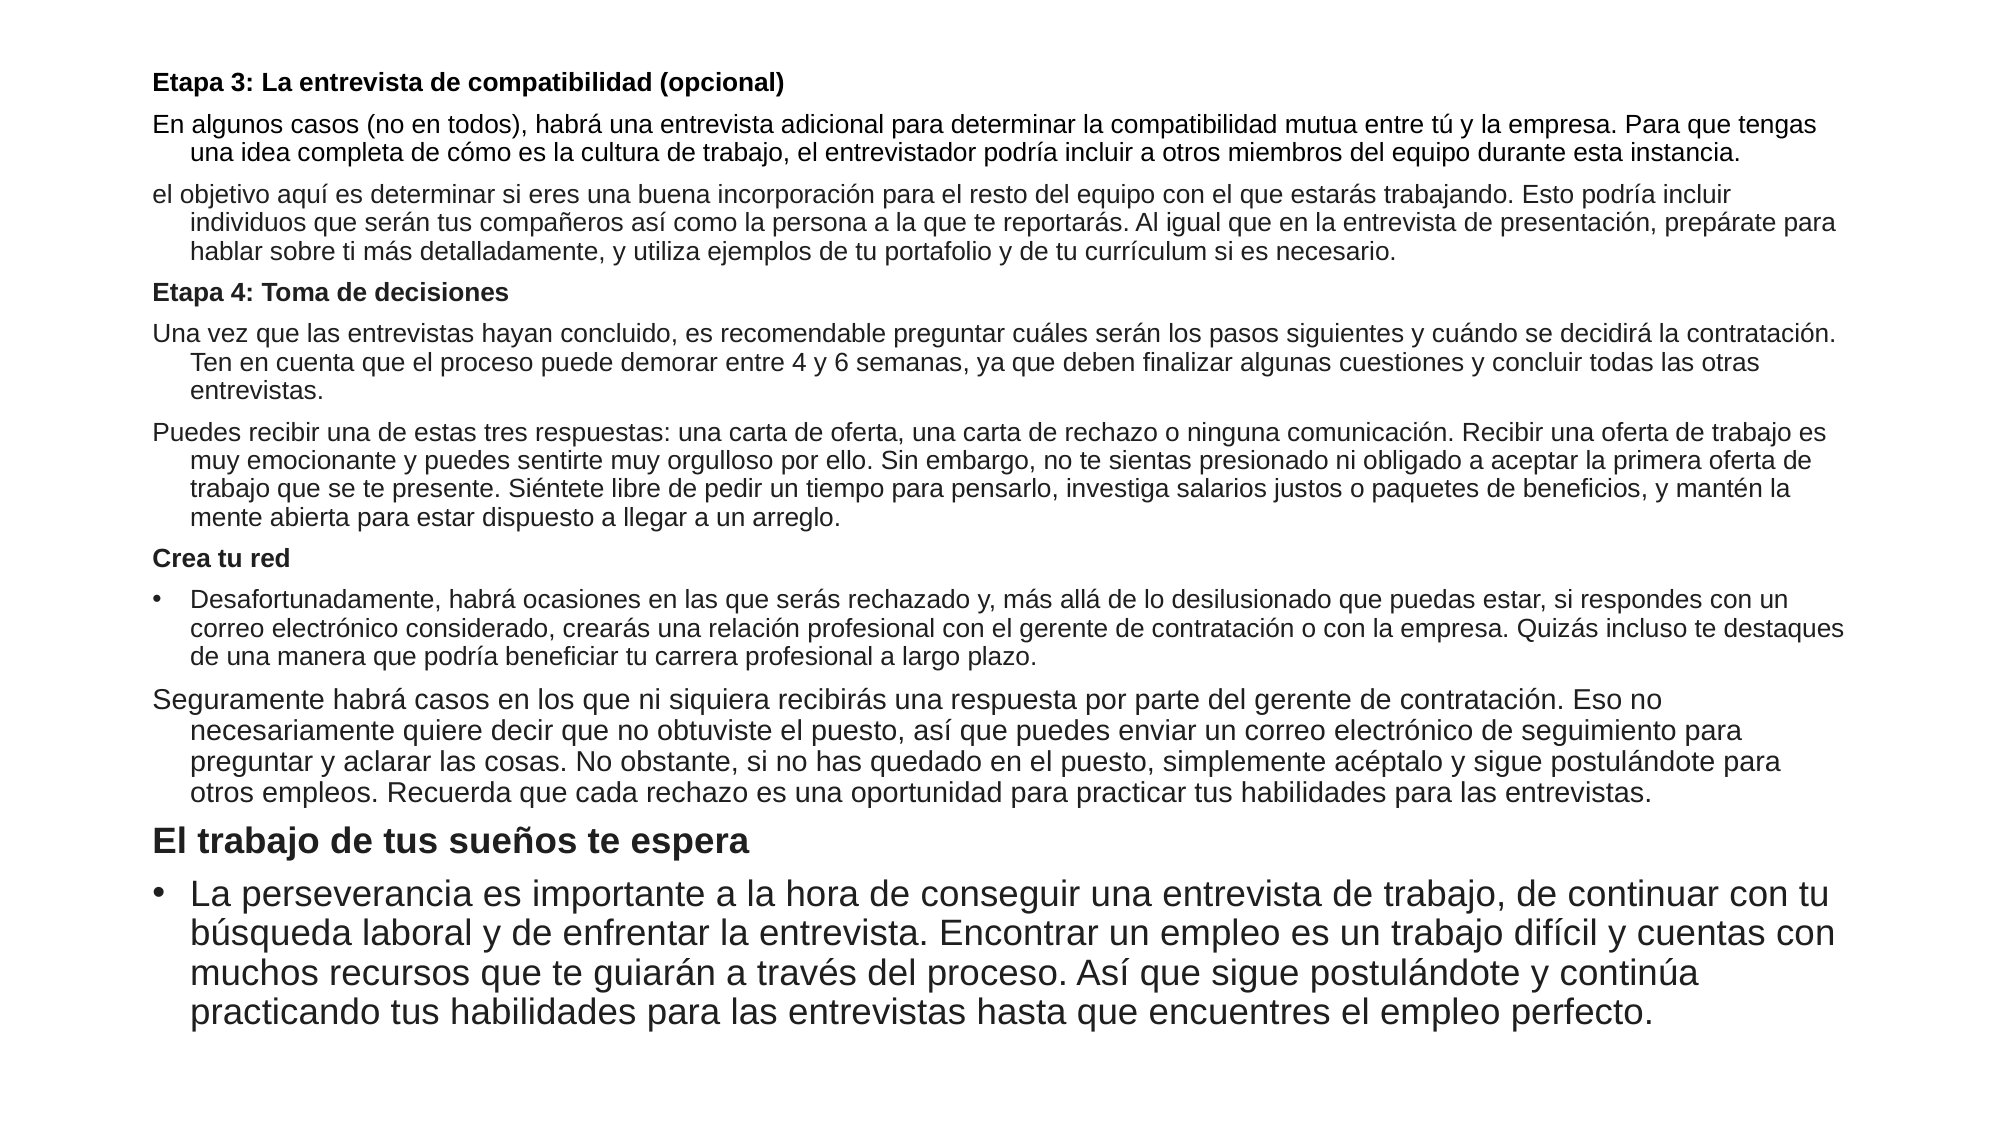

Etapa 3: La entrevista de compatibilidad (opcional)
En algunos casos (no en todos), habrá una entrevista adicional para determinar la compatibilidad mutua entre tú y la empresa. Para que tengas una idea completa de cómo es la cultura de trabajo, el entrevistador podría incluir a otros miembros del equipo durante esta instancia.
el objetivo aquí es determinar si eres una buena incorporación para el resto del equipo con el que estarás trabajando. Esto podría incluir individuos que serán tus compañeros así como la persona a la que te reportarás. Al igual que en la entrevista de presentación, prepárate para hablar sobre ti más detalladamente, y utiliza ejemplos de tu portafolio y de tu currículum si es necesario.
Etapa 4: Toma de decisiones
Una vez que las entrevistas hayan concluido, es recomendable preguntar cuáles serán los pasos siguientes y cuándo se decidirá la contratación. Ten en cuenta que el proceso puede demorar entre 4 y 6 semanas, ya que deben finalizar algunas cuestiones y concluir todas las otras entrevistas.
Puedes recibir una de estas tres respuestas: una carta de oferta, una carta de rechazo o ninguna comunicación. Recibir una oferta de trabajo es muy emocionante y puedes sentirte muy orgulloso por ello. Sin embargo, no te sientas presionado ni obligado a aceptar la primera oferta de trabajo que se te presente. Siéntete libre de pedir un tiempo para pensarlo, investiga salarios justos o paquetes de beneficios, y mantén la mente abierta para estar dispuesto a llegar a un arreglo.
Crea tu red
Desafortunadamente, habrá ocasiones en las que serás rechazado y, más allá de lo desilusionado que puedas estar, si respondes con un correo electrónico considerado, crearás una relación profesional con el gerente de contratación o con la empresa. Quizás incluso te destaques de una manera que podría beneficiar tu carrera profesional a largo plazo.
Seguramente habrá casos en los que ni siquiera recibirás una respuesta por parte del gerente de contratación. Eso no necesariamente quiere decir que no obtuviste el puesto, así que puedes enviar un correo electrónico de seguimiento para preguntar y aclarar las cosas. No obstante, si no has quedado en el puesto, simplemente acéptalo y sigue postulándote para otros empleos. Recuerda que cada rechazo es una oportunidad para practicar tus habilidades para las entrevistas.
El trabajo de tus sueños te espera
La perseverancia es importante a la hora de conseguir una entrevista de trabajo, de continuar con tu búsqueda laboral y de enfrentar la entrevista. Encontrar un empleo es un trabajo difícil y cuentas con muchos recursos que te guiarán a través del proceso. Así que sigue postulándote y continúa practicando tus habilidades para las entrevistas hasta que encuentres el empleo perfecto.